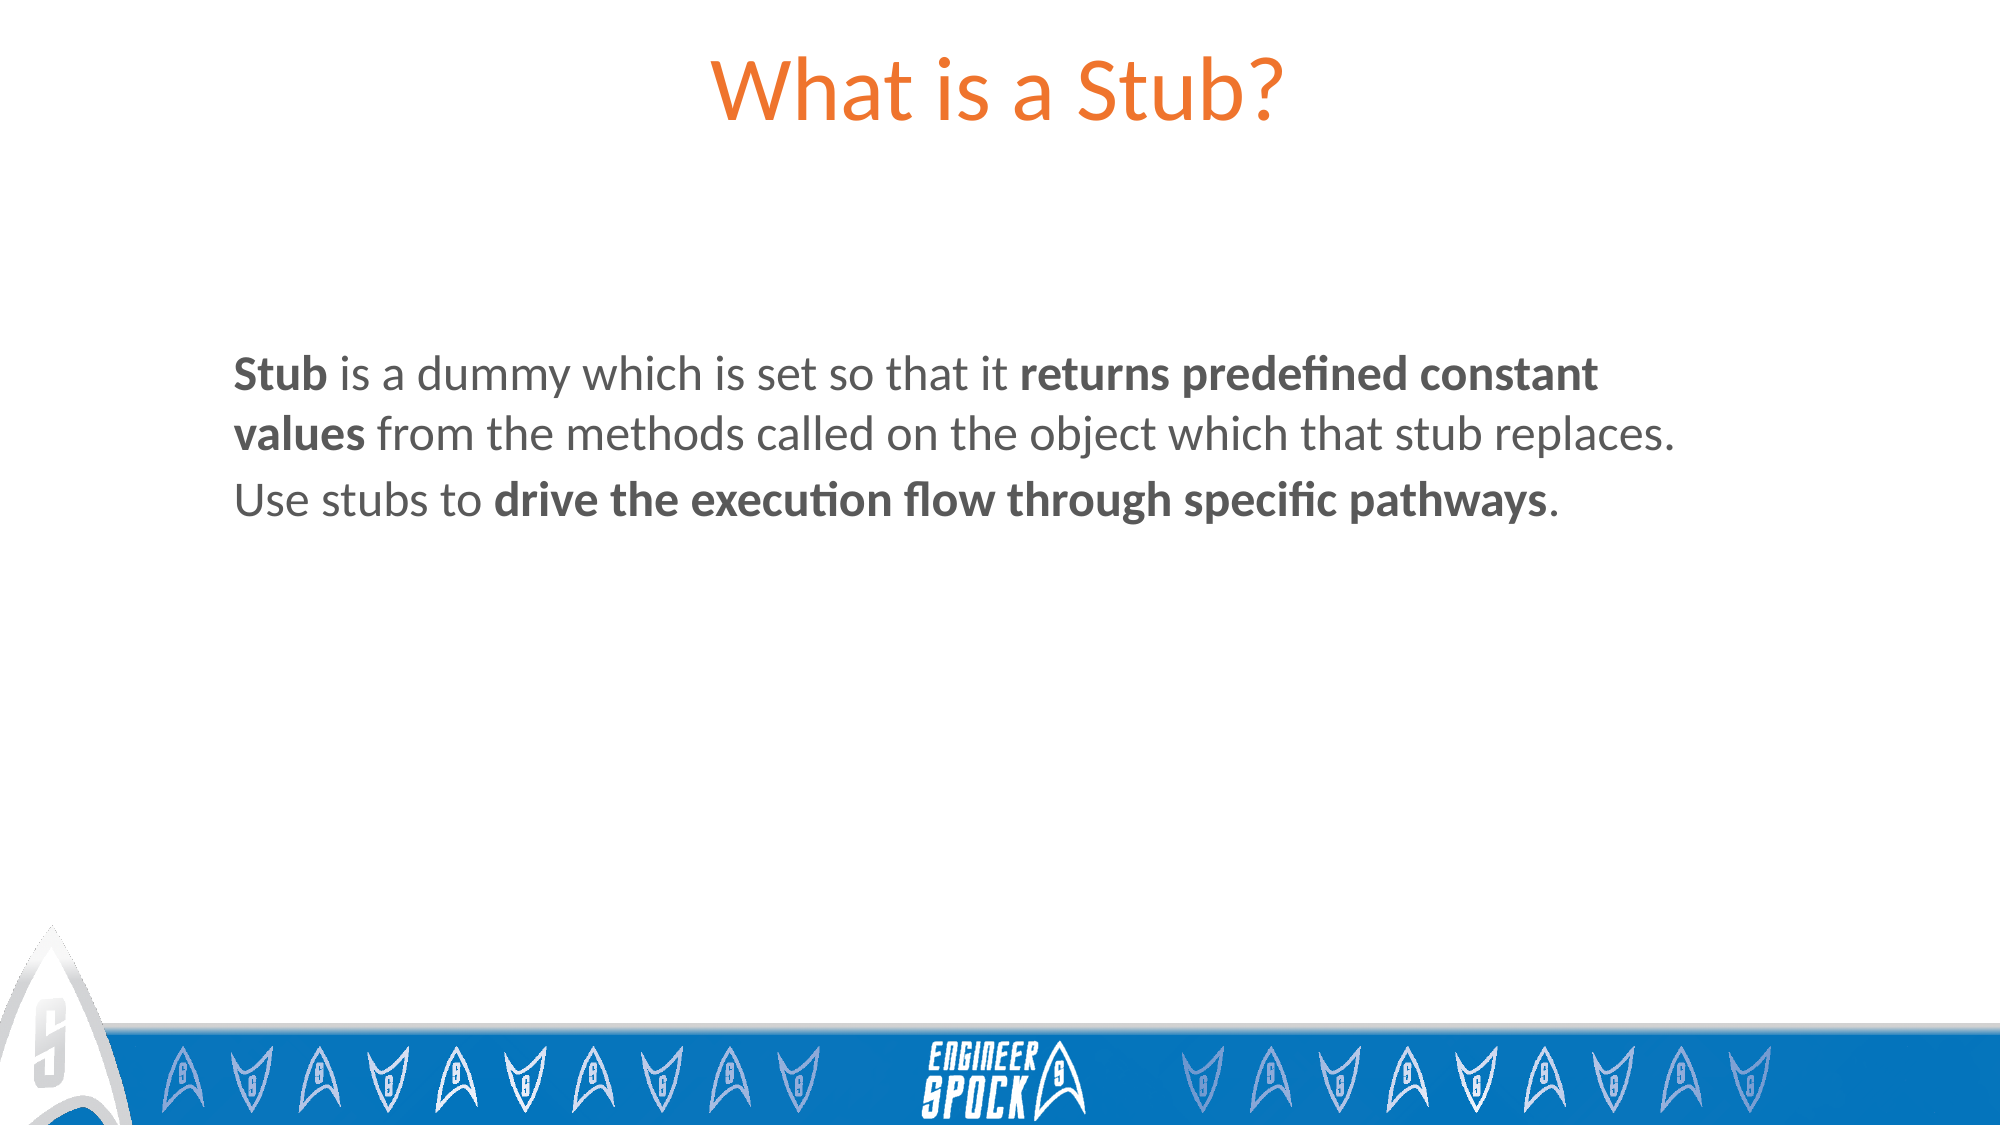

# What is a Stub?
Stub is a dummy which is set so that it returns predefined constant values from the methods called on the object which that stub replaces.
Use stubs to drive the execution flow through specific pathways.